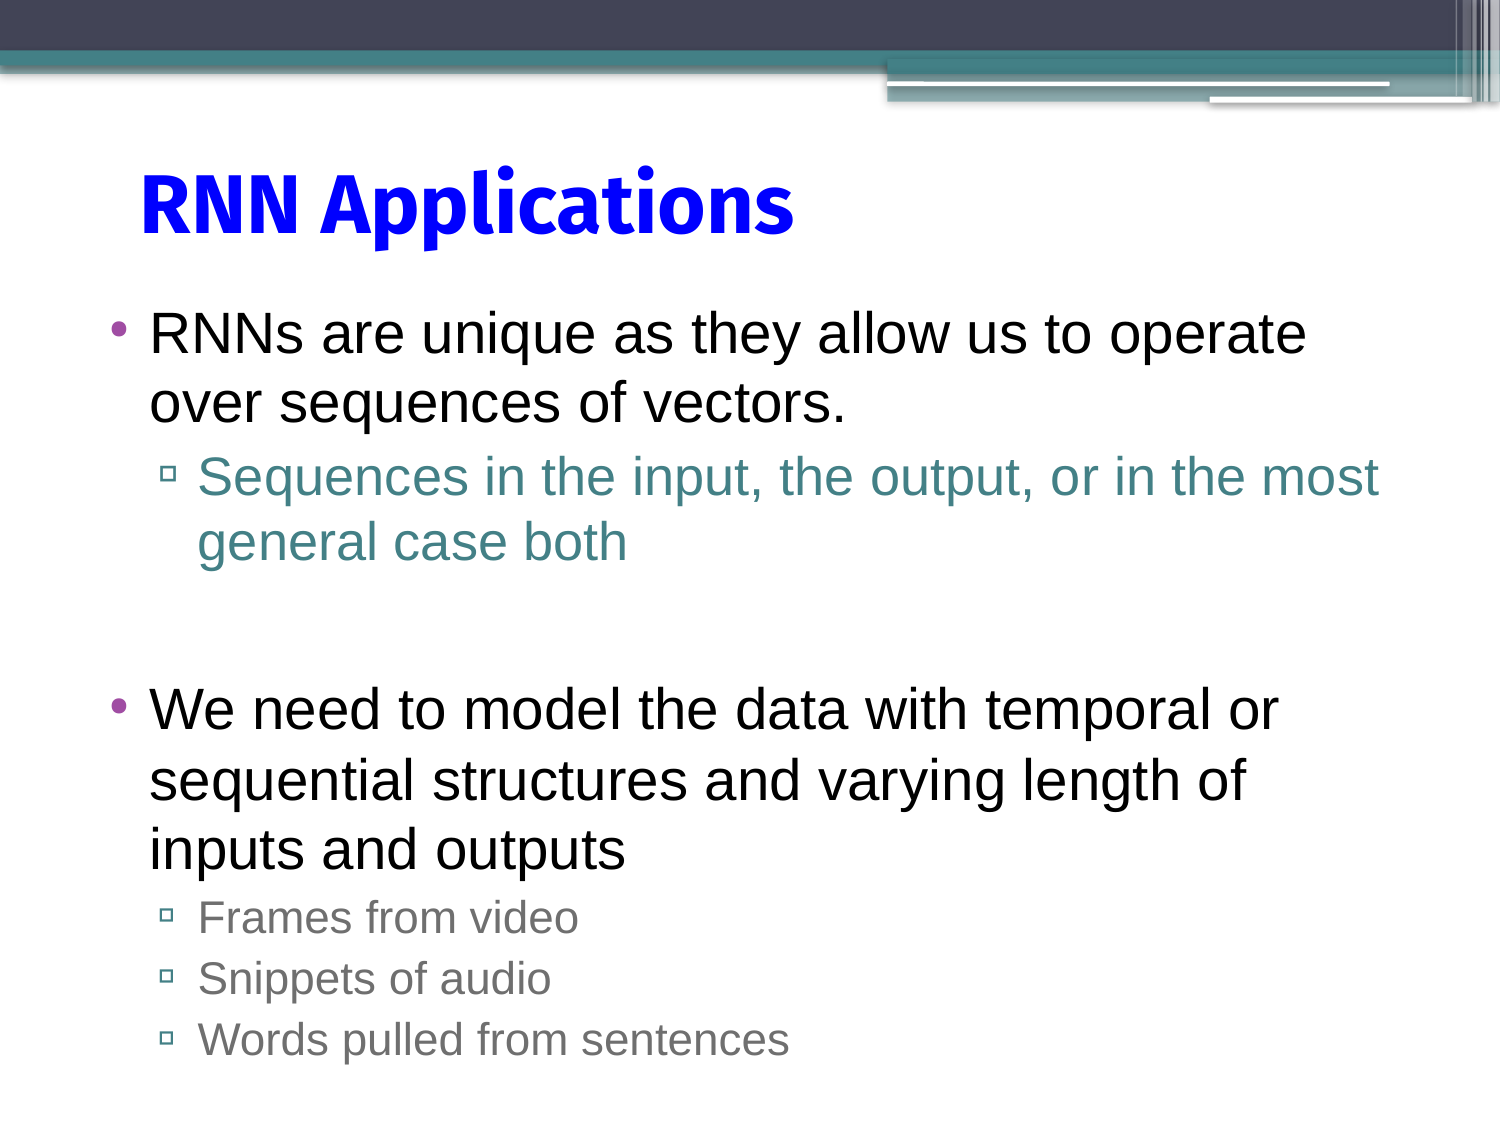

# RNN Applications
RNNs are unique as they allow us to operate over sequences of vectors.
Sequences in the input, the output, or in the most general case both

We need to model the data with temporal or sequential structures and varying length of inputs and outputs
Frames from video
Snippets of audio
Words pulled from sentences